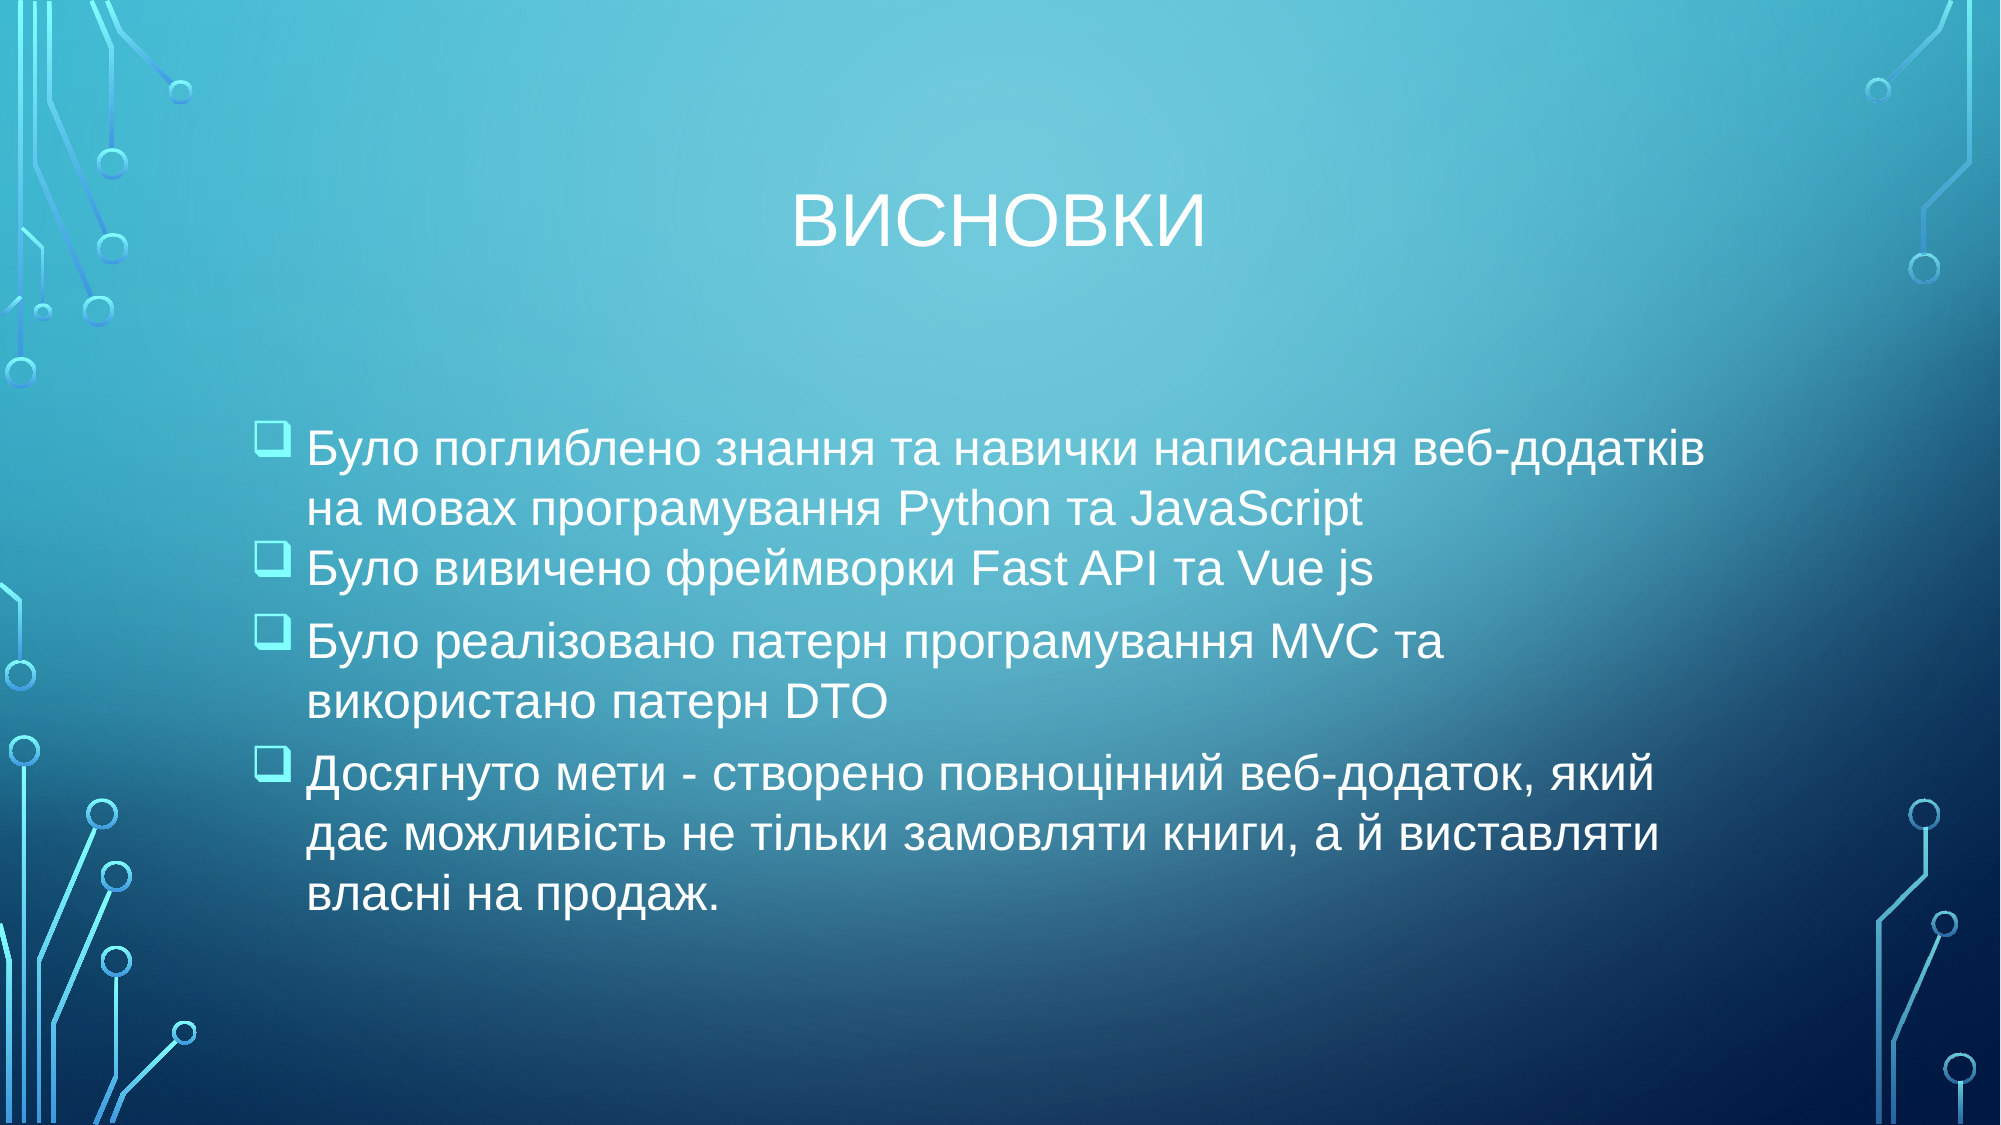

# Висновки
Було поглиблено знання та навички написання веб-додатків на мовах програмування Python та JavaScript
Було вивичено фреймворки Fast API та Vue js
Було реалізовано патерн програмування MVC та використано патерн DTO
Досягнуто мети - створено повноцінний веб-додаток, який дає можливість не тільки замовляти книги, а й виставляти власні на продаж.